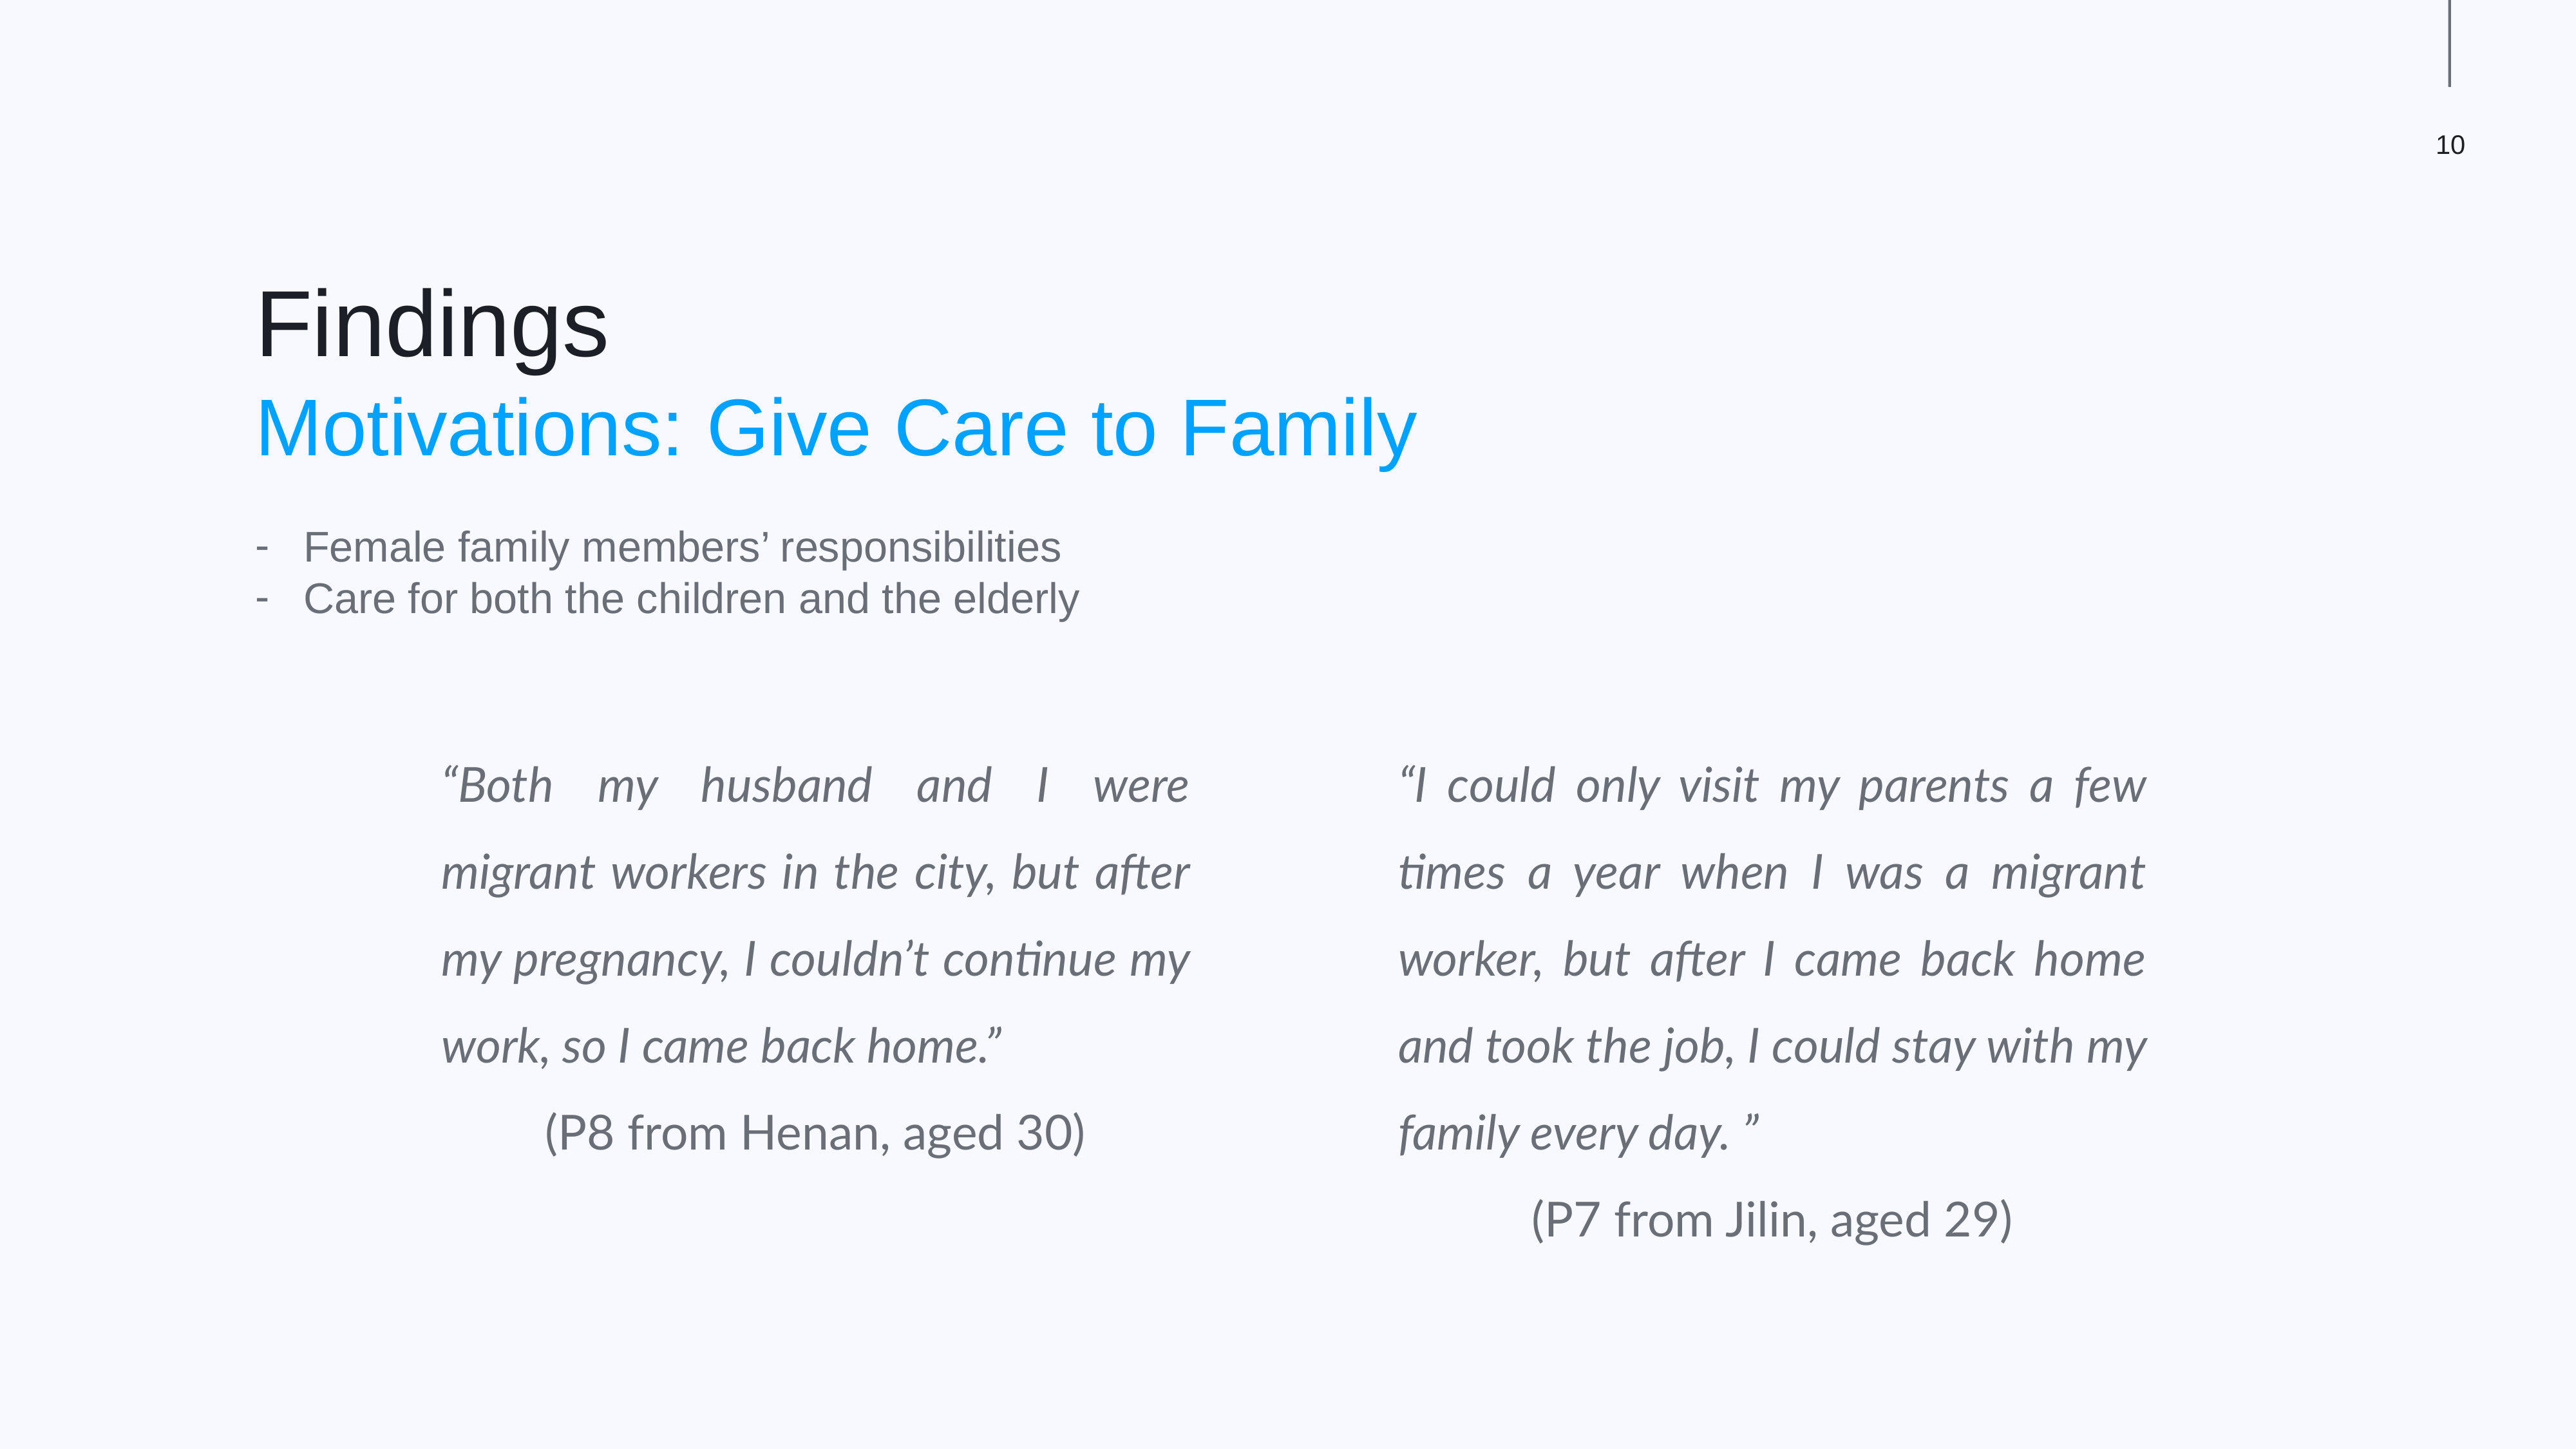

Findings
Motivations: Give Care to Family

Female family members’ responsibilities
Care for both the children and the elderly
“Both my husband and I were migrant workers in the city, but after my pregnancy, I couldn’t continue my work, so I came back home.”
(P8 from Henan, aged 30)
“I could only visit my parents a few times a year when I was a migrant worker, but after I came back home and took the job, I could stay with my family every day. ”
(P7 from Jilin, aged 29)